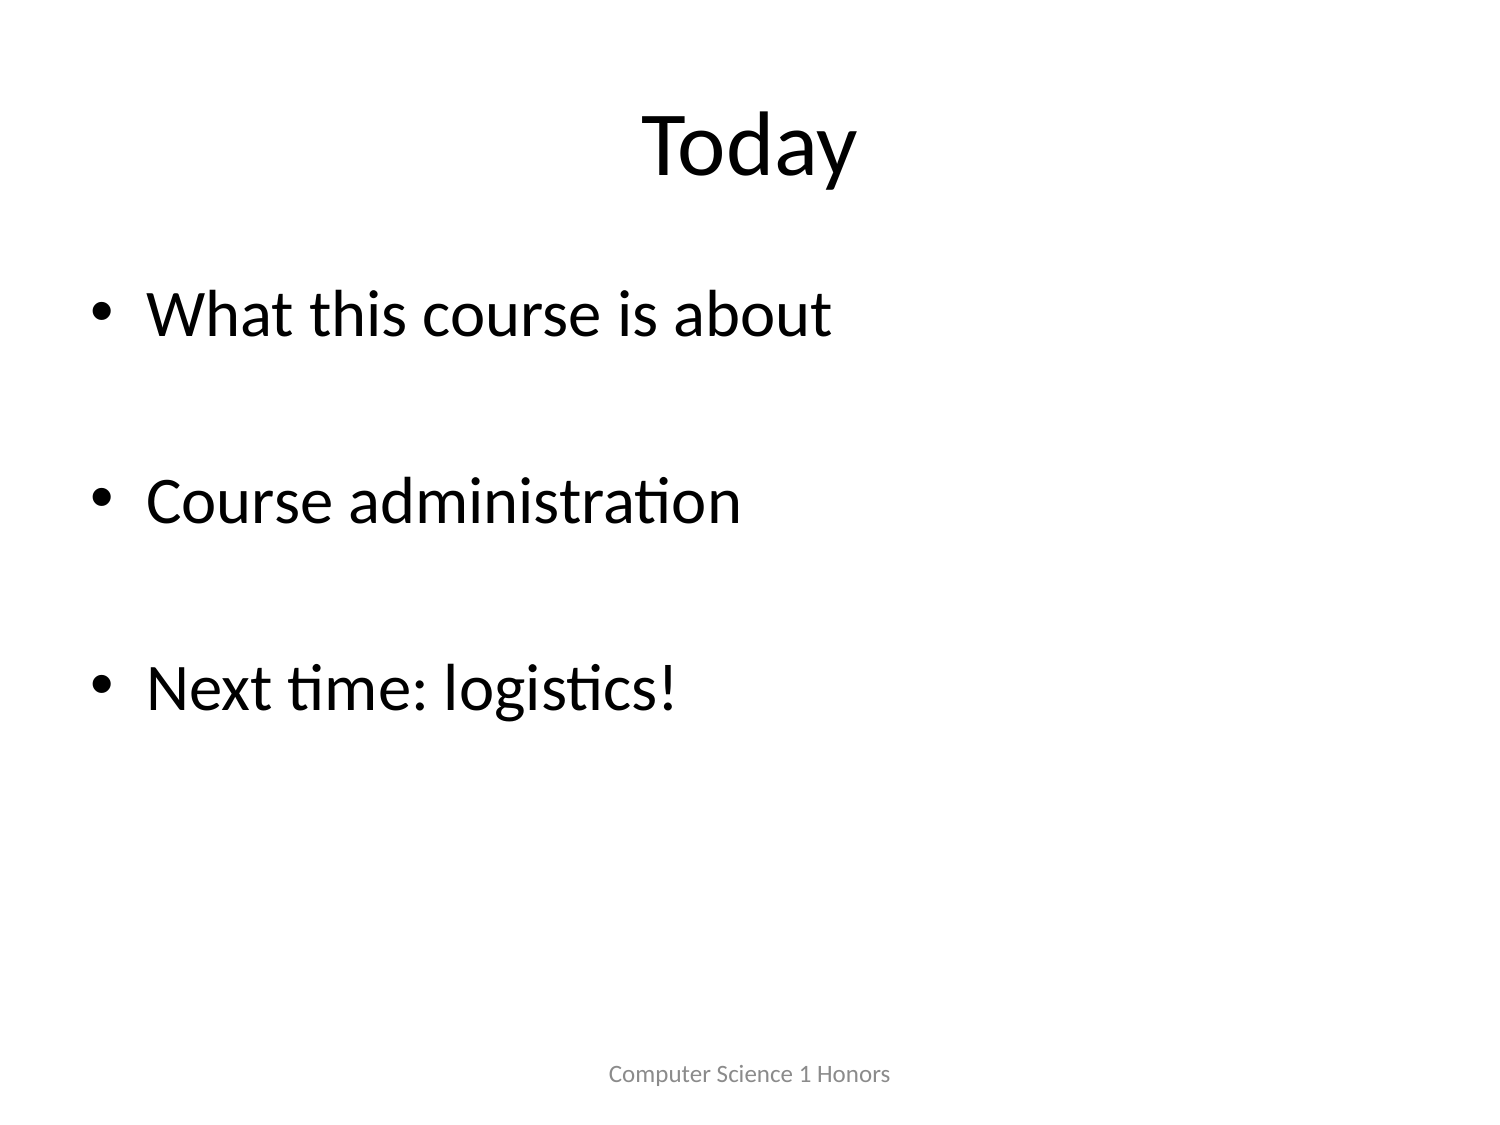

# Today
What this course is about

Course administration

Next time: logistics!
Computer Science 1 Honors